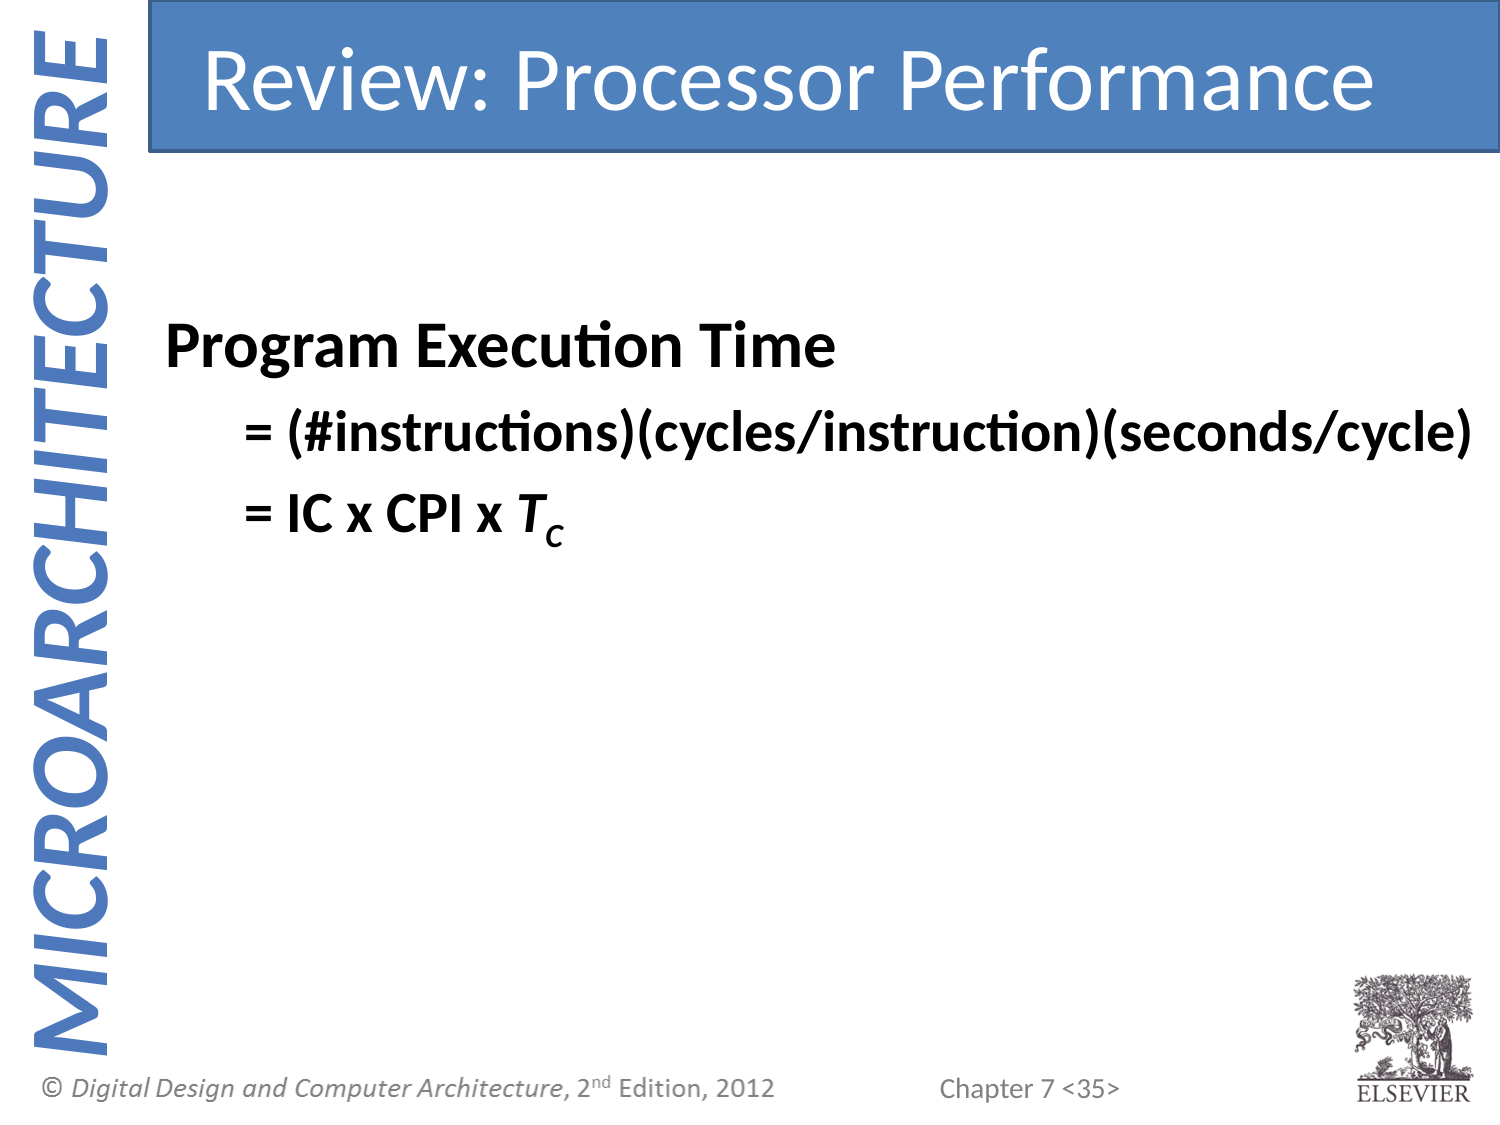

Review: Processor Performance

Program Execution Time
      = (#instructions)(cycles/instruction)(seconds/cycle)
      = IC x CPI x TC